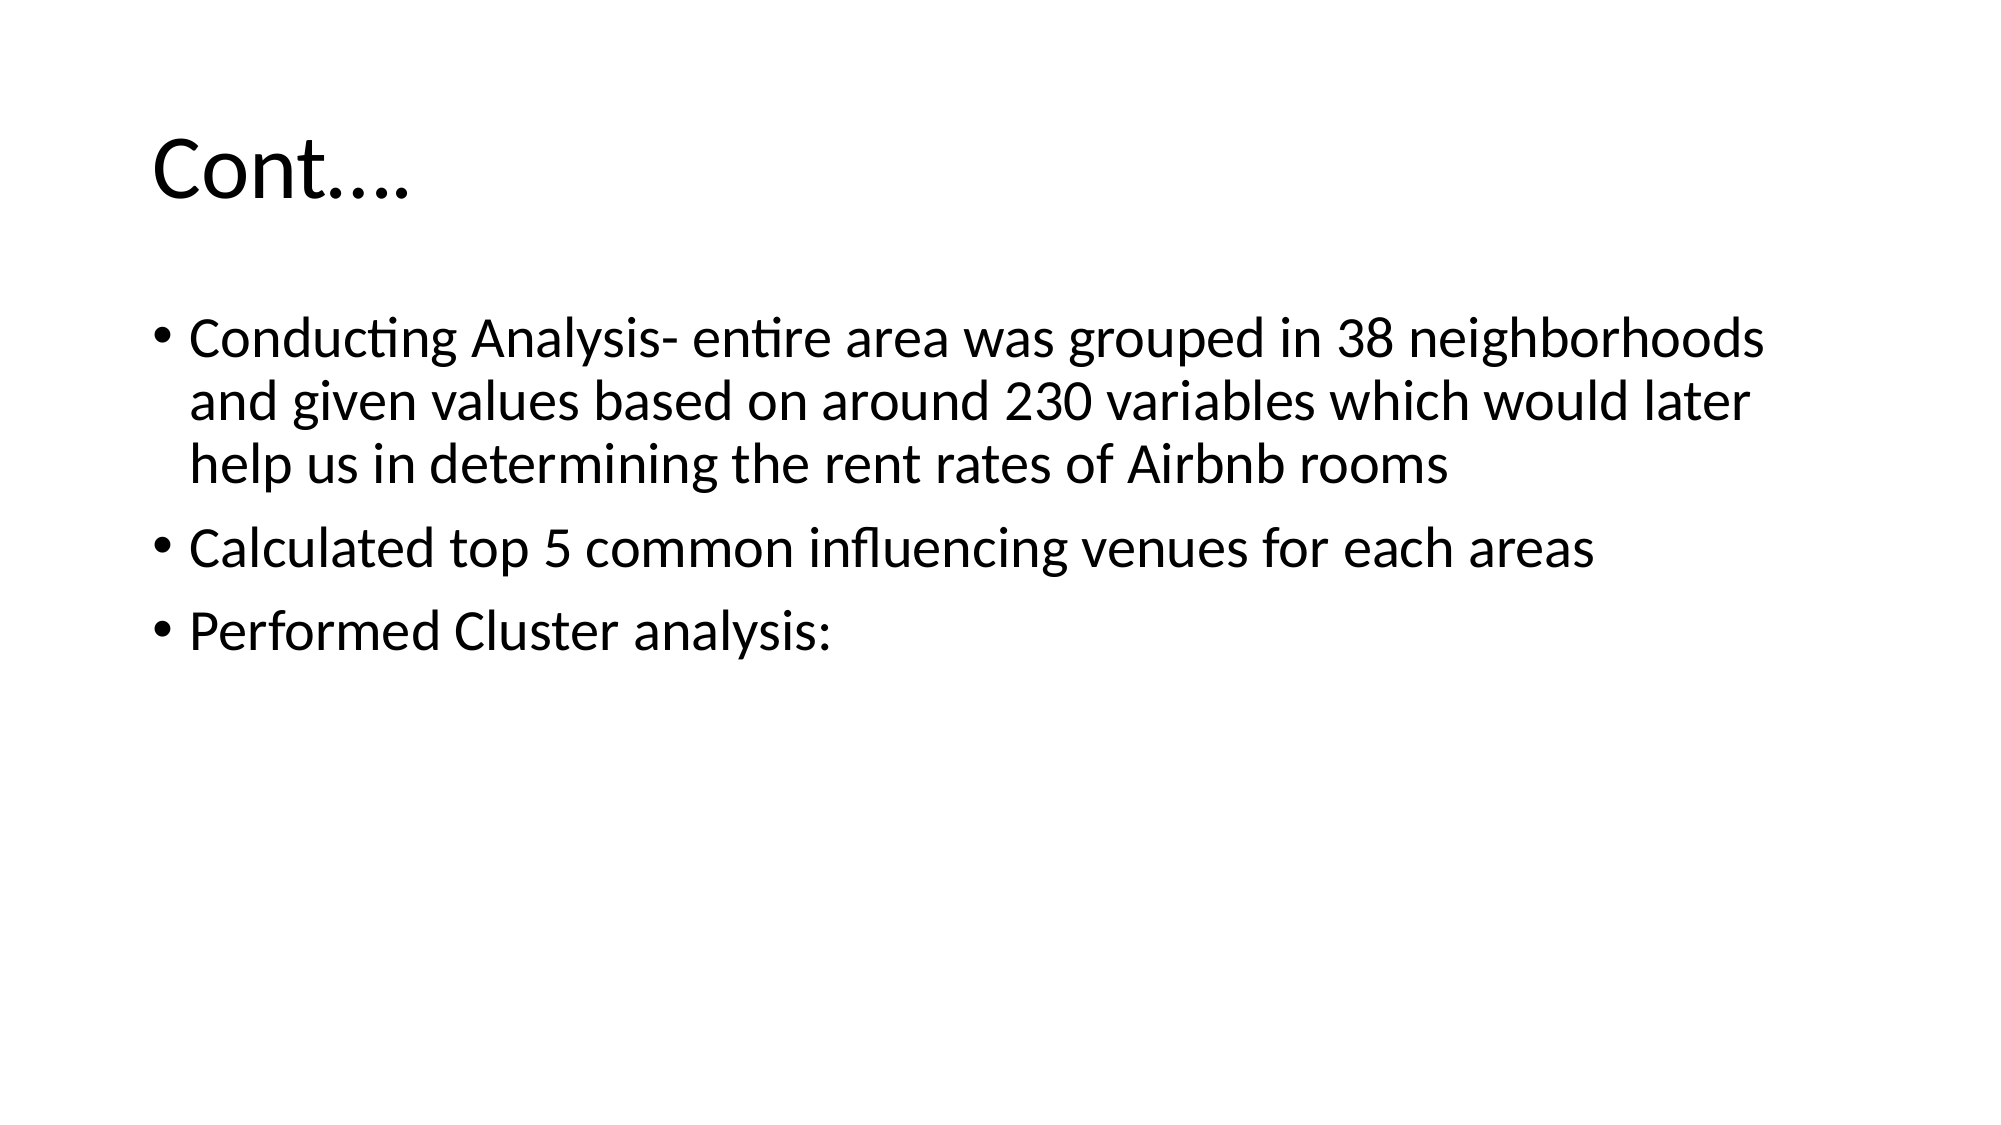

# Cont….
Conducting Analysis- entire area was grouped in 38 neighborhoods and given values based on around 230 variables which would later help us in determining the rent rates of Airbnb rooms
Calculated top 5 common influencing venues for each areas
Performed Cluster analysis: